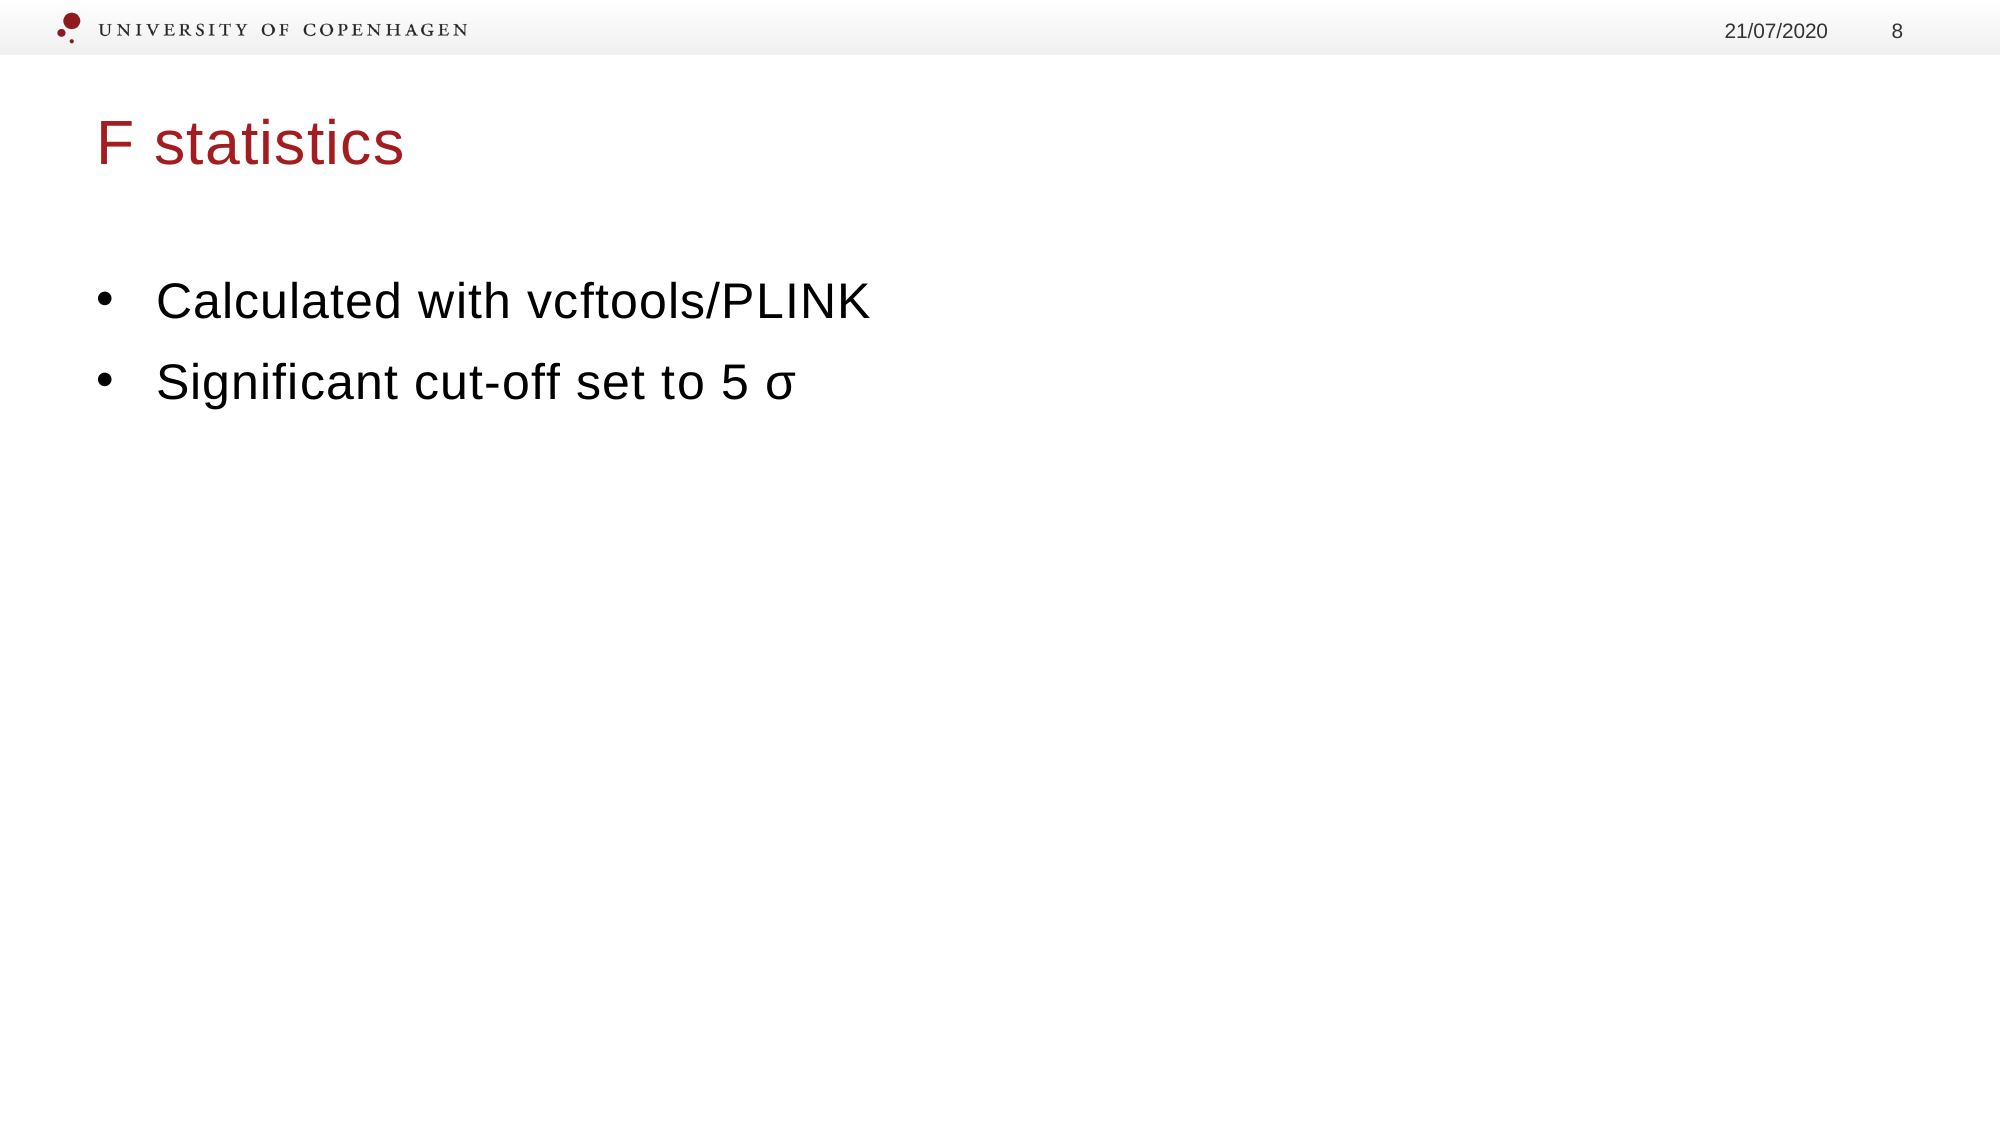

21/07/2020
8
# F statistics
Calculated with vcftools/PLINK
Significant cut-off set to 5 σ